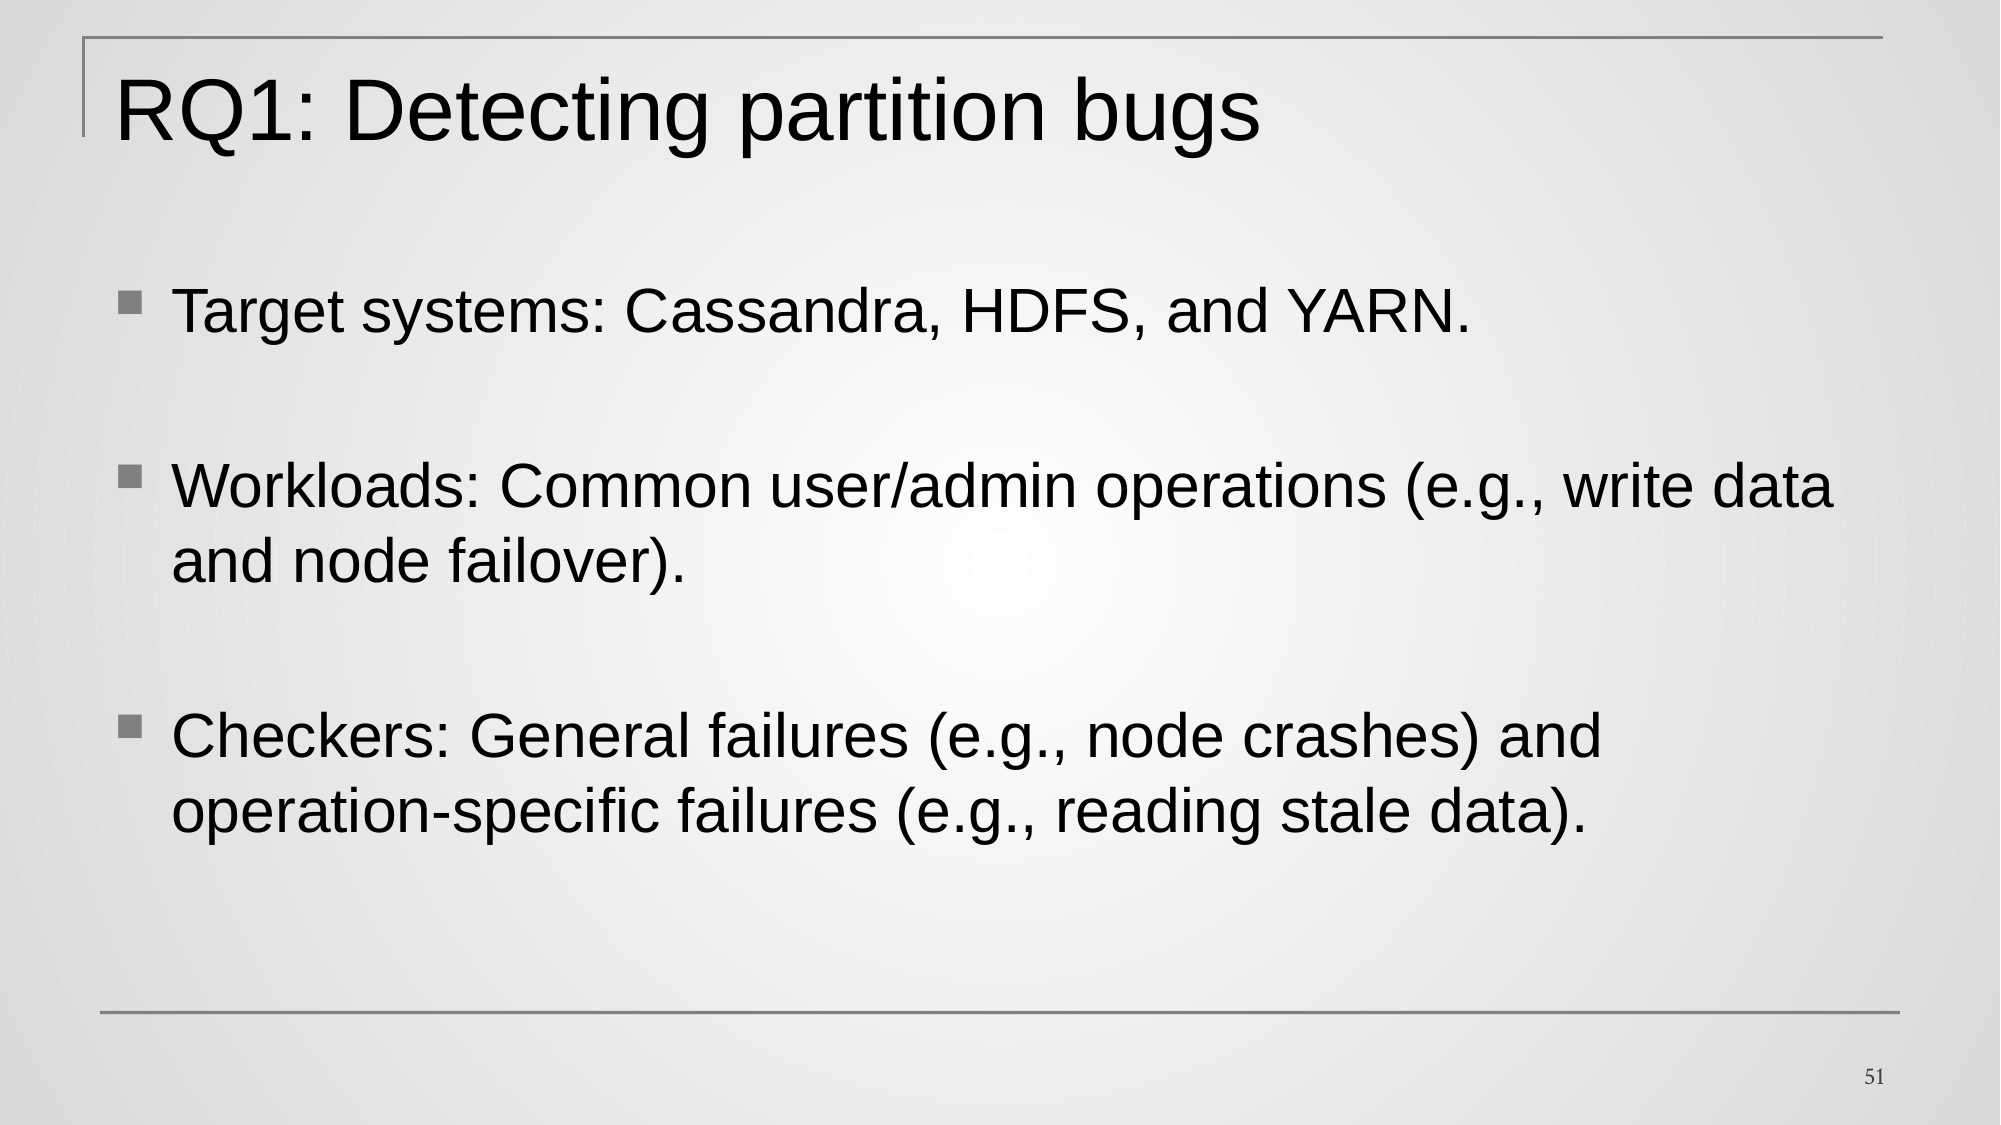

# RQ1: Detecting partition bugs
Target systems: Cassandra, HDFS, and YARN.

Workloads: Common user/admin operations (e.g., write data and node failover).

Checkers: General failures (e.g., node crashes) and operation-specific failures (e.g., reading stale data).
51